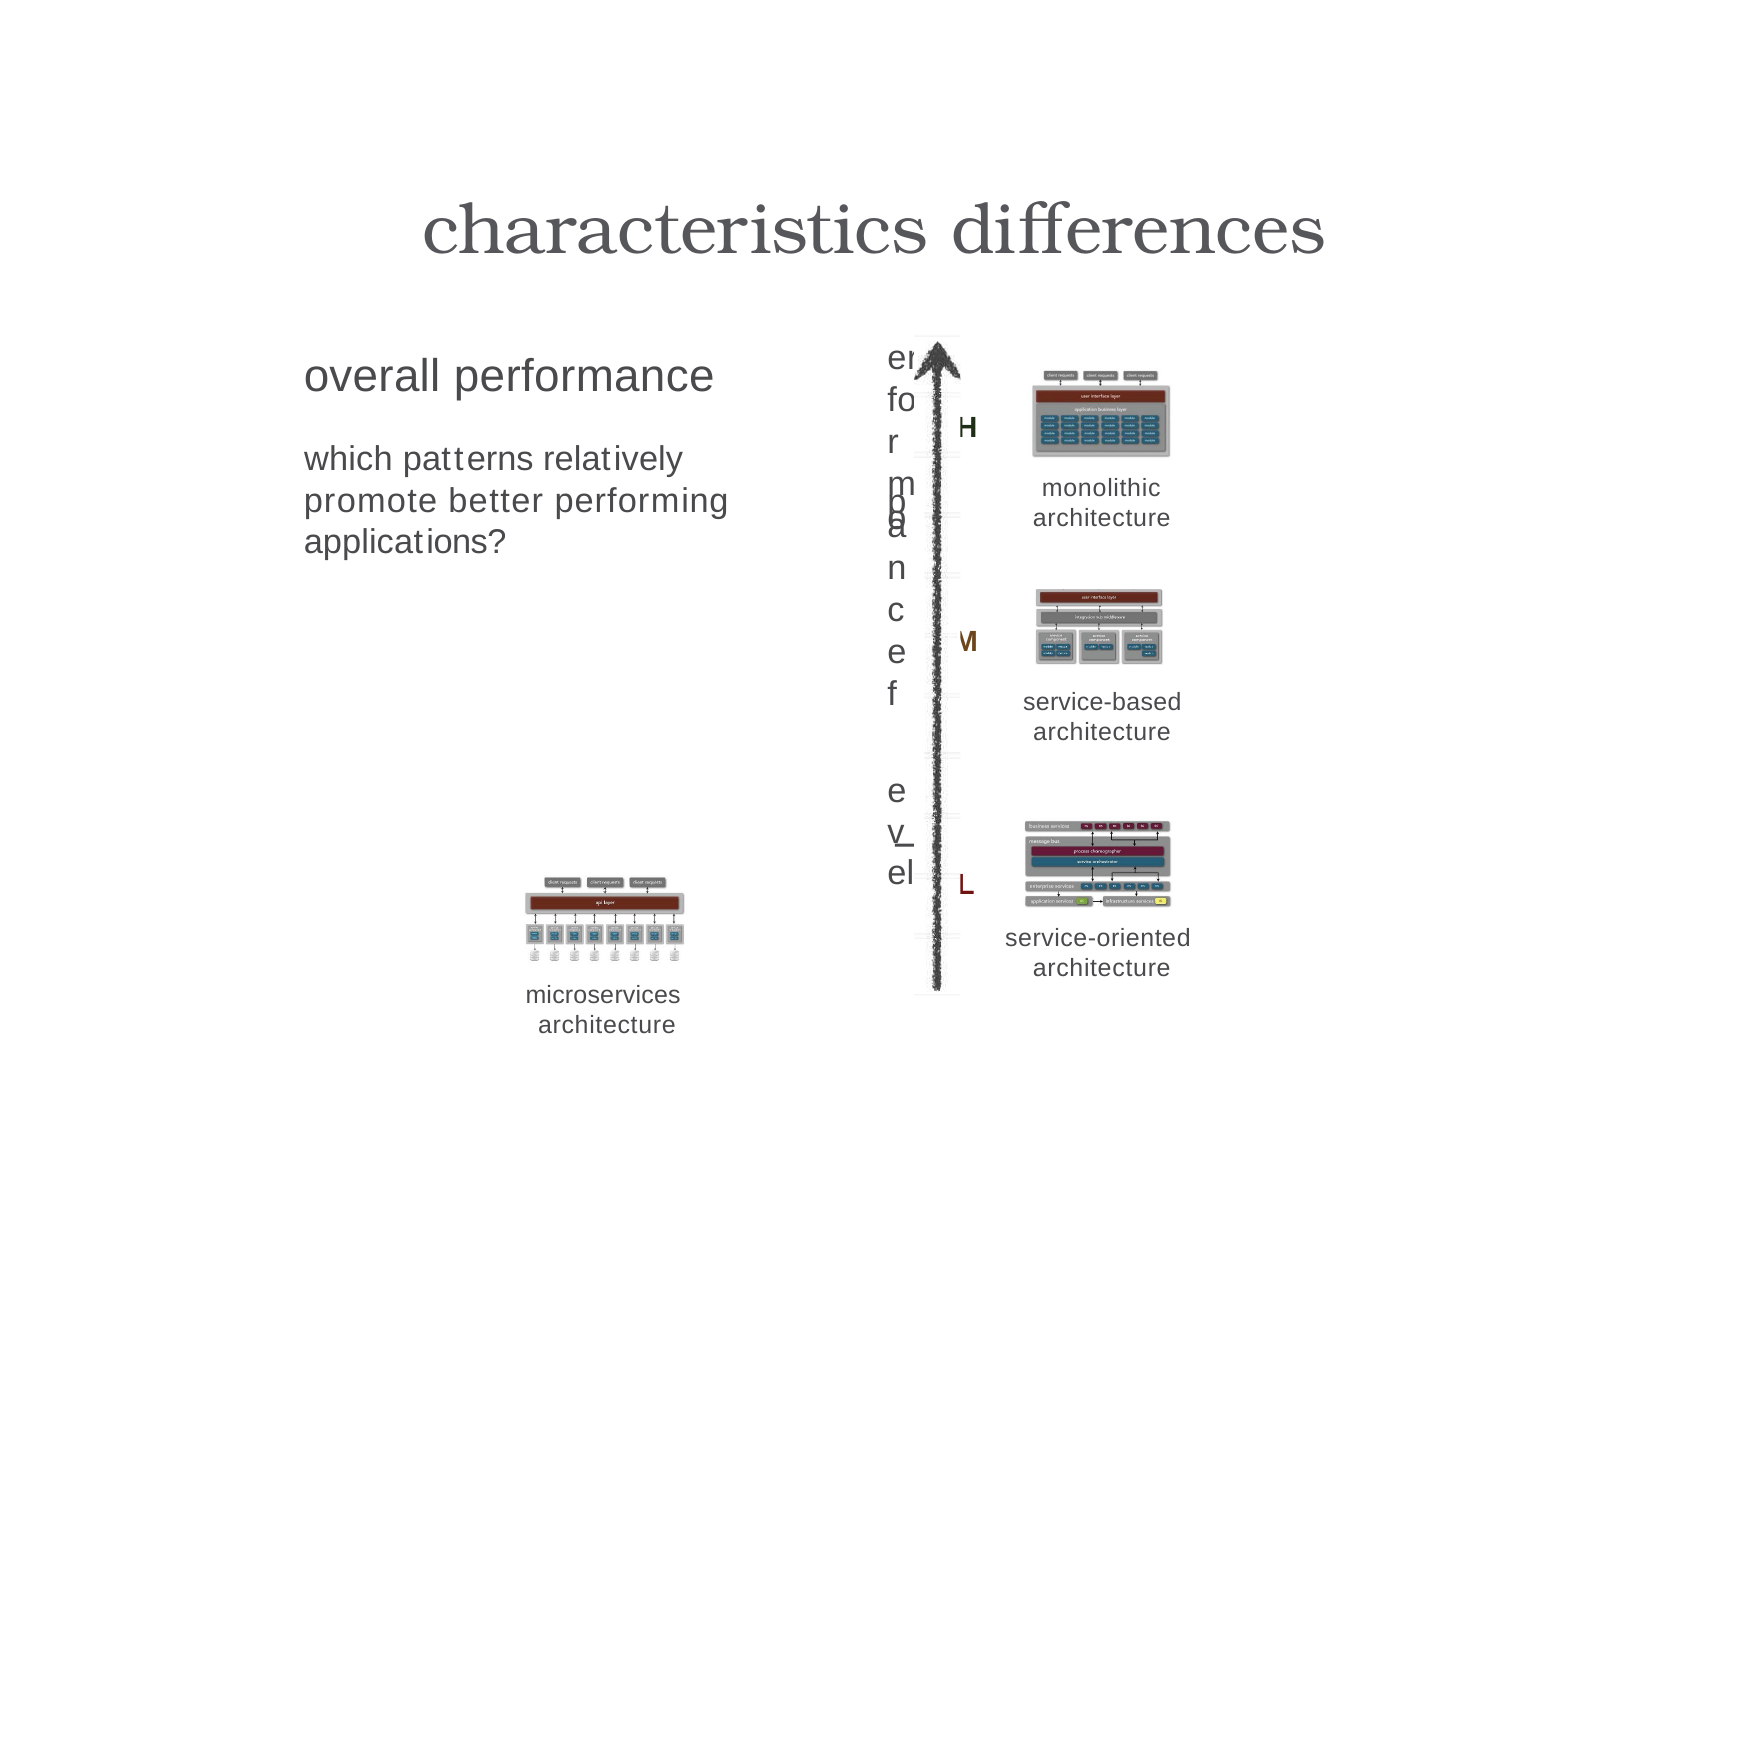

# characteristics differences
erformance f

evel

overall performance
which patterns relatively promote better performing applications?

H
monolithic architecture
p o

M
service-based architecture

l
L

service-oriented architecture
microservices architecture